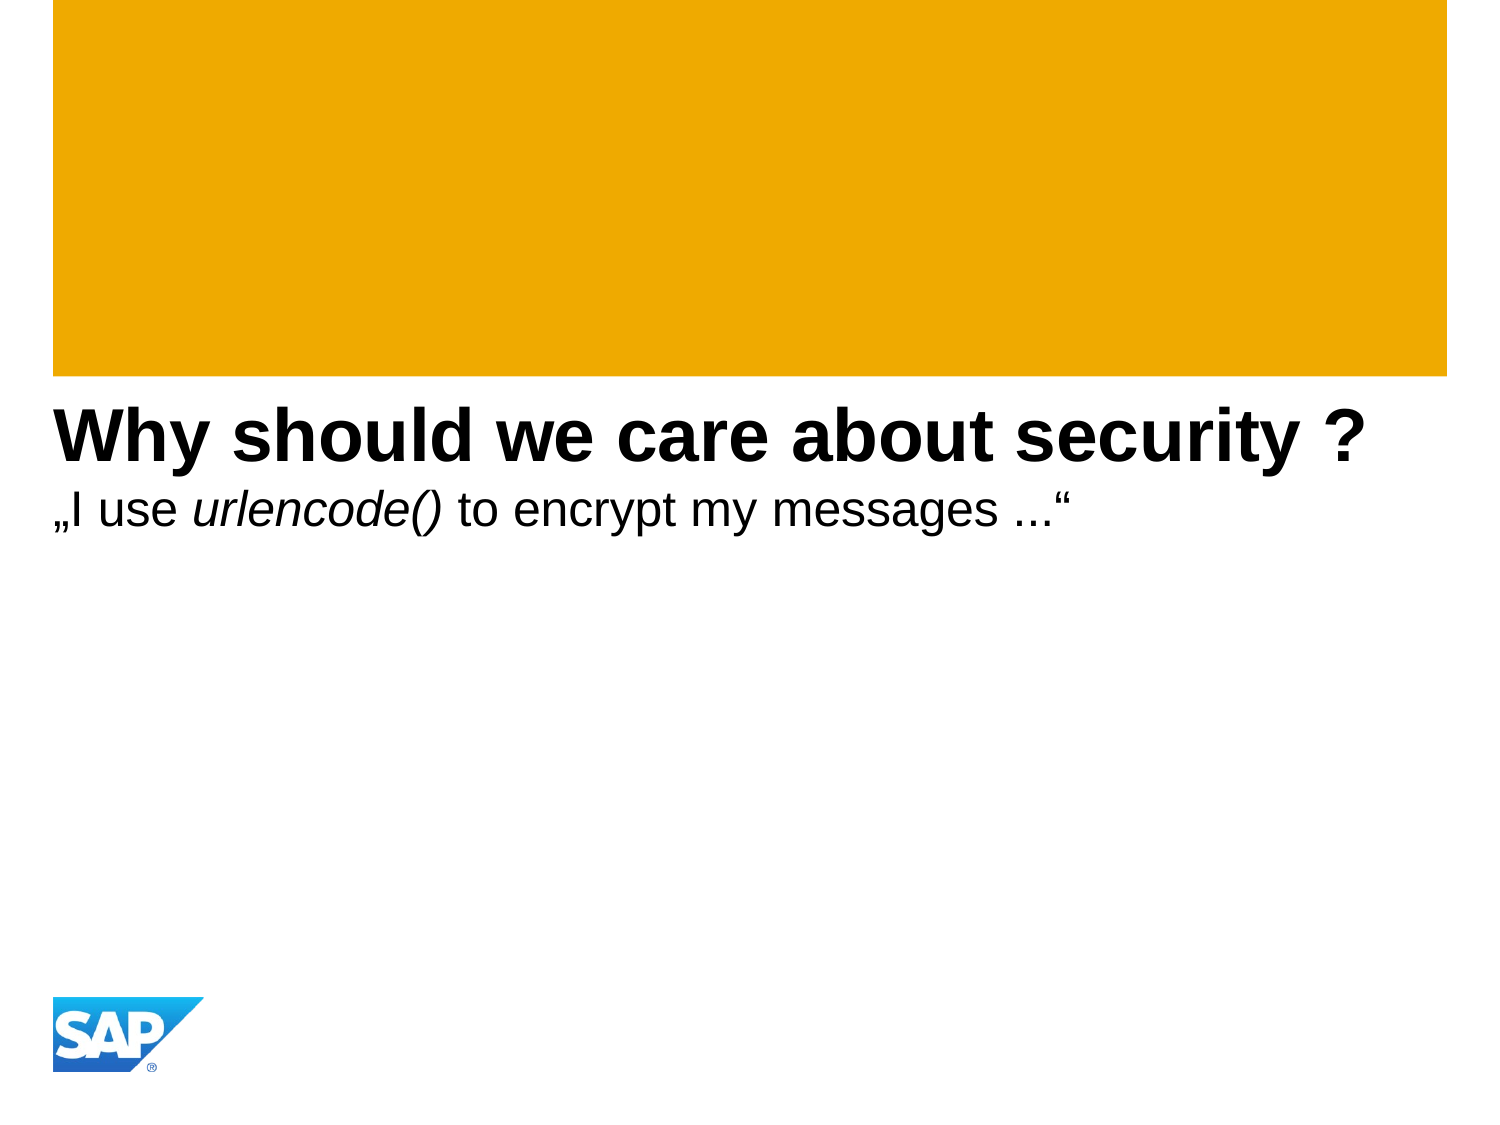

# Why should we care about security ?
„I use urlencode() to encrypt my messages ...“